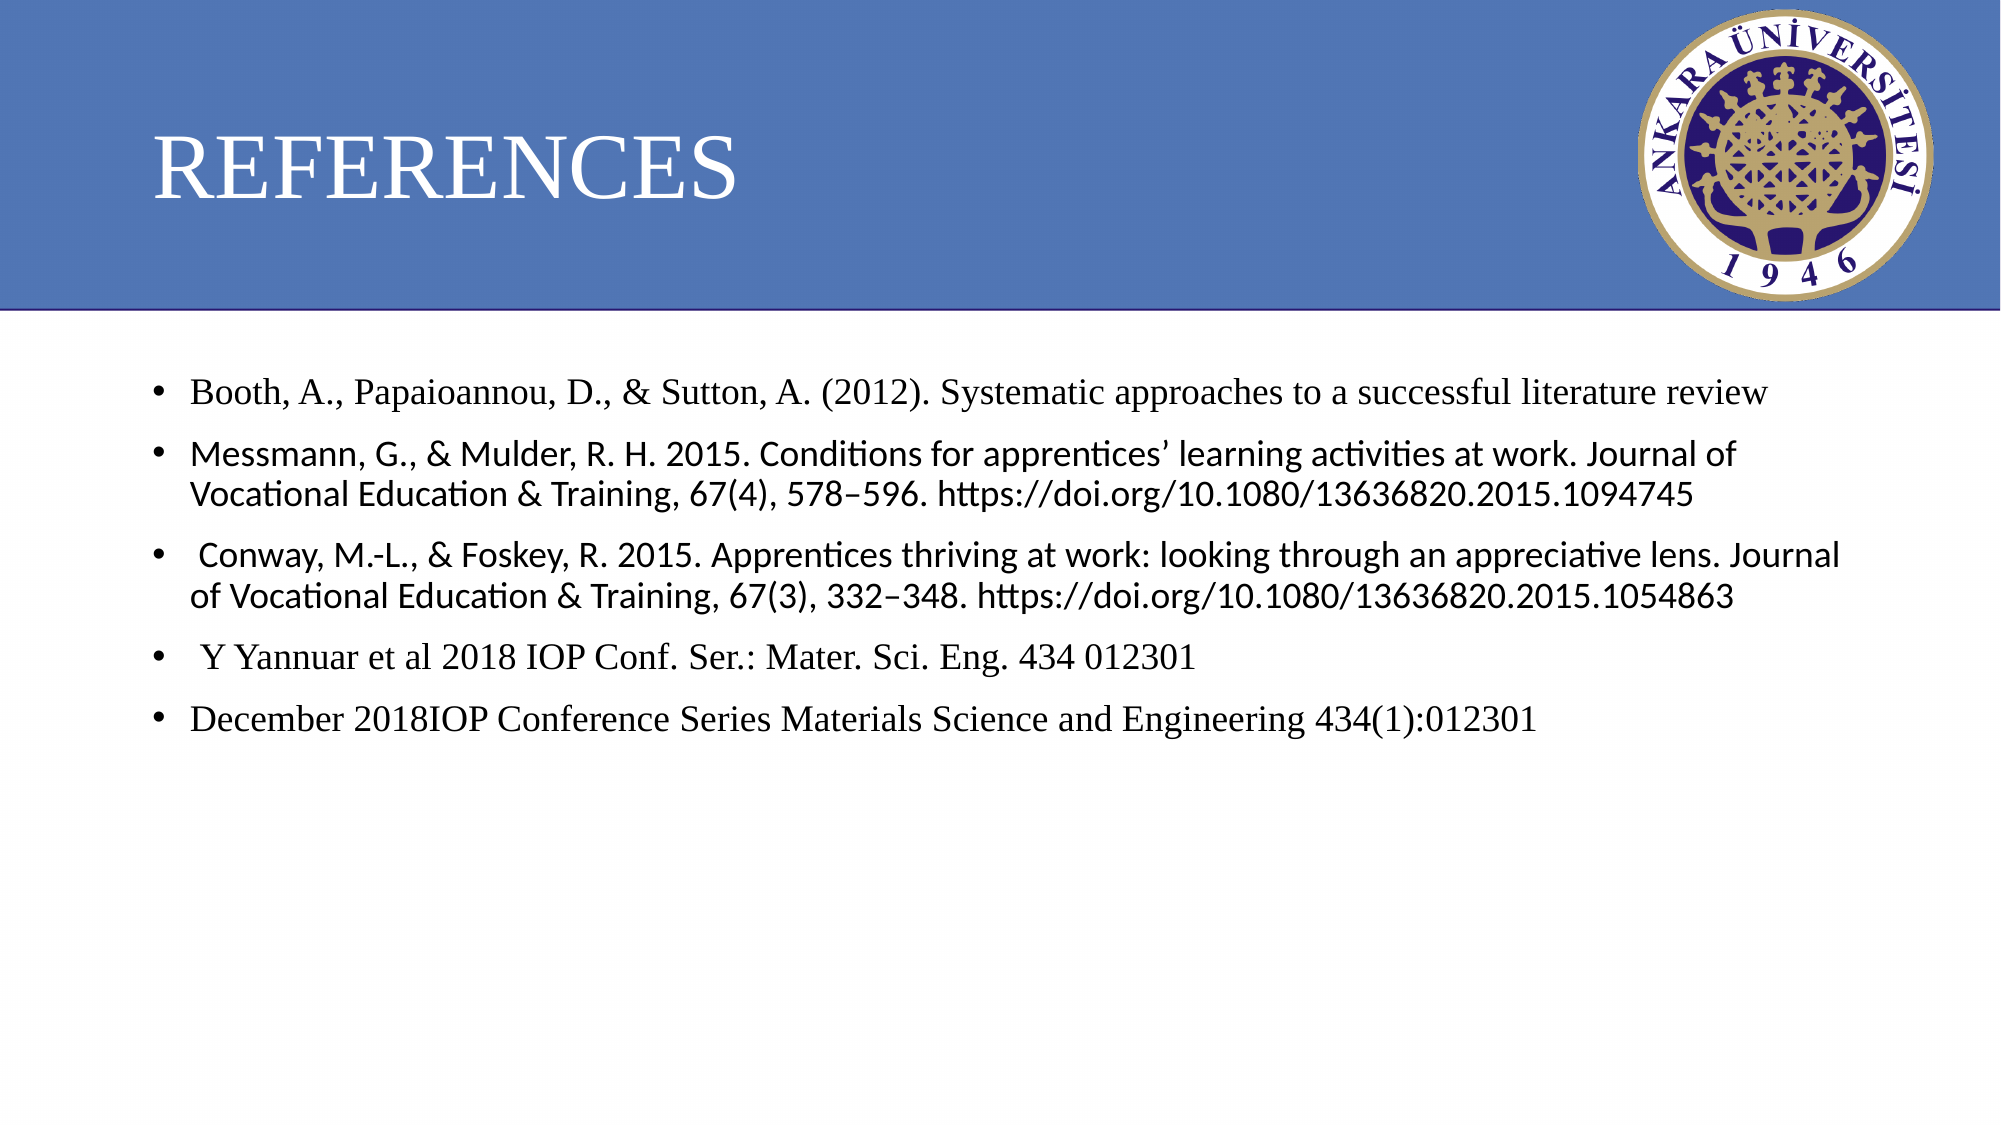

# REFERENCES
Booth, A., Papaioannou, D., & Sutton, A. (2012). Systematic approaches to a successful literature review
Messmann, G., & Mulder, R. H. 2015. Conditions for apprentices’ learning activities at work. Journal of Vocational Education & Training, 67(4), 578–596. https://doi.org/10.1080/13636820.2015.1094745
 Conway, M.-L., & Foskey, R. 2015. Apprentices thriving at work: looking through an appreciative lens. Journal of Vocational Education & Training, 67(3), 332–348. https://doi.org/10.1080/13636820.2015.1054863
 Y Yannuar et al 2018 IOP Conf. Ser.: Mater. Sci. Eng. 434 012301
December 2018IOP Conference Series Materials Science and Engineering 434(1):012301